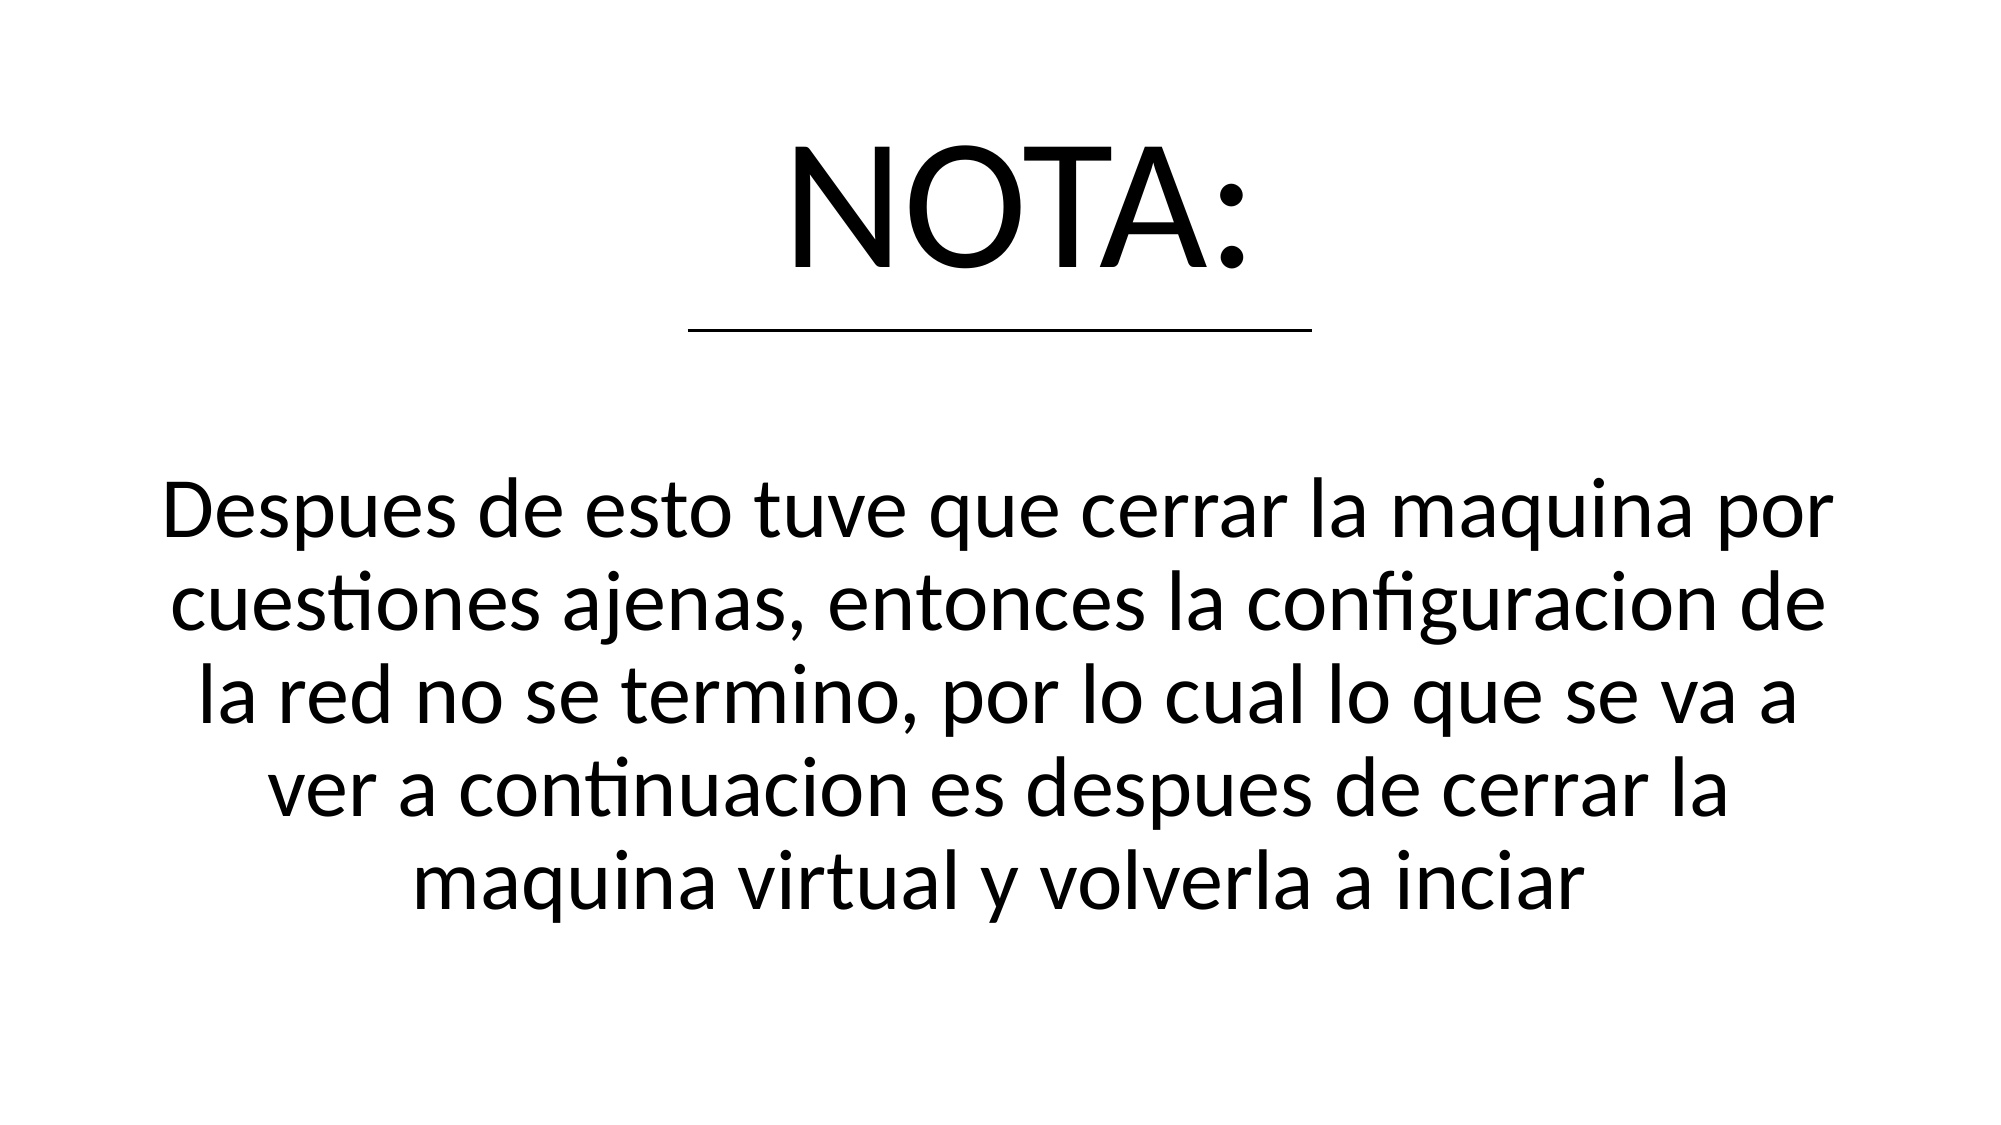

NOTA:
# Despues de esto tuve que cerrar la maquina por cuestiones ajenas, entonces la configuracion de la red no se termino, por lo cual lo que se va a ver a continuacion es despues de cerrar la maquina virtual y volverla a inciar